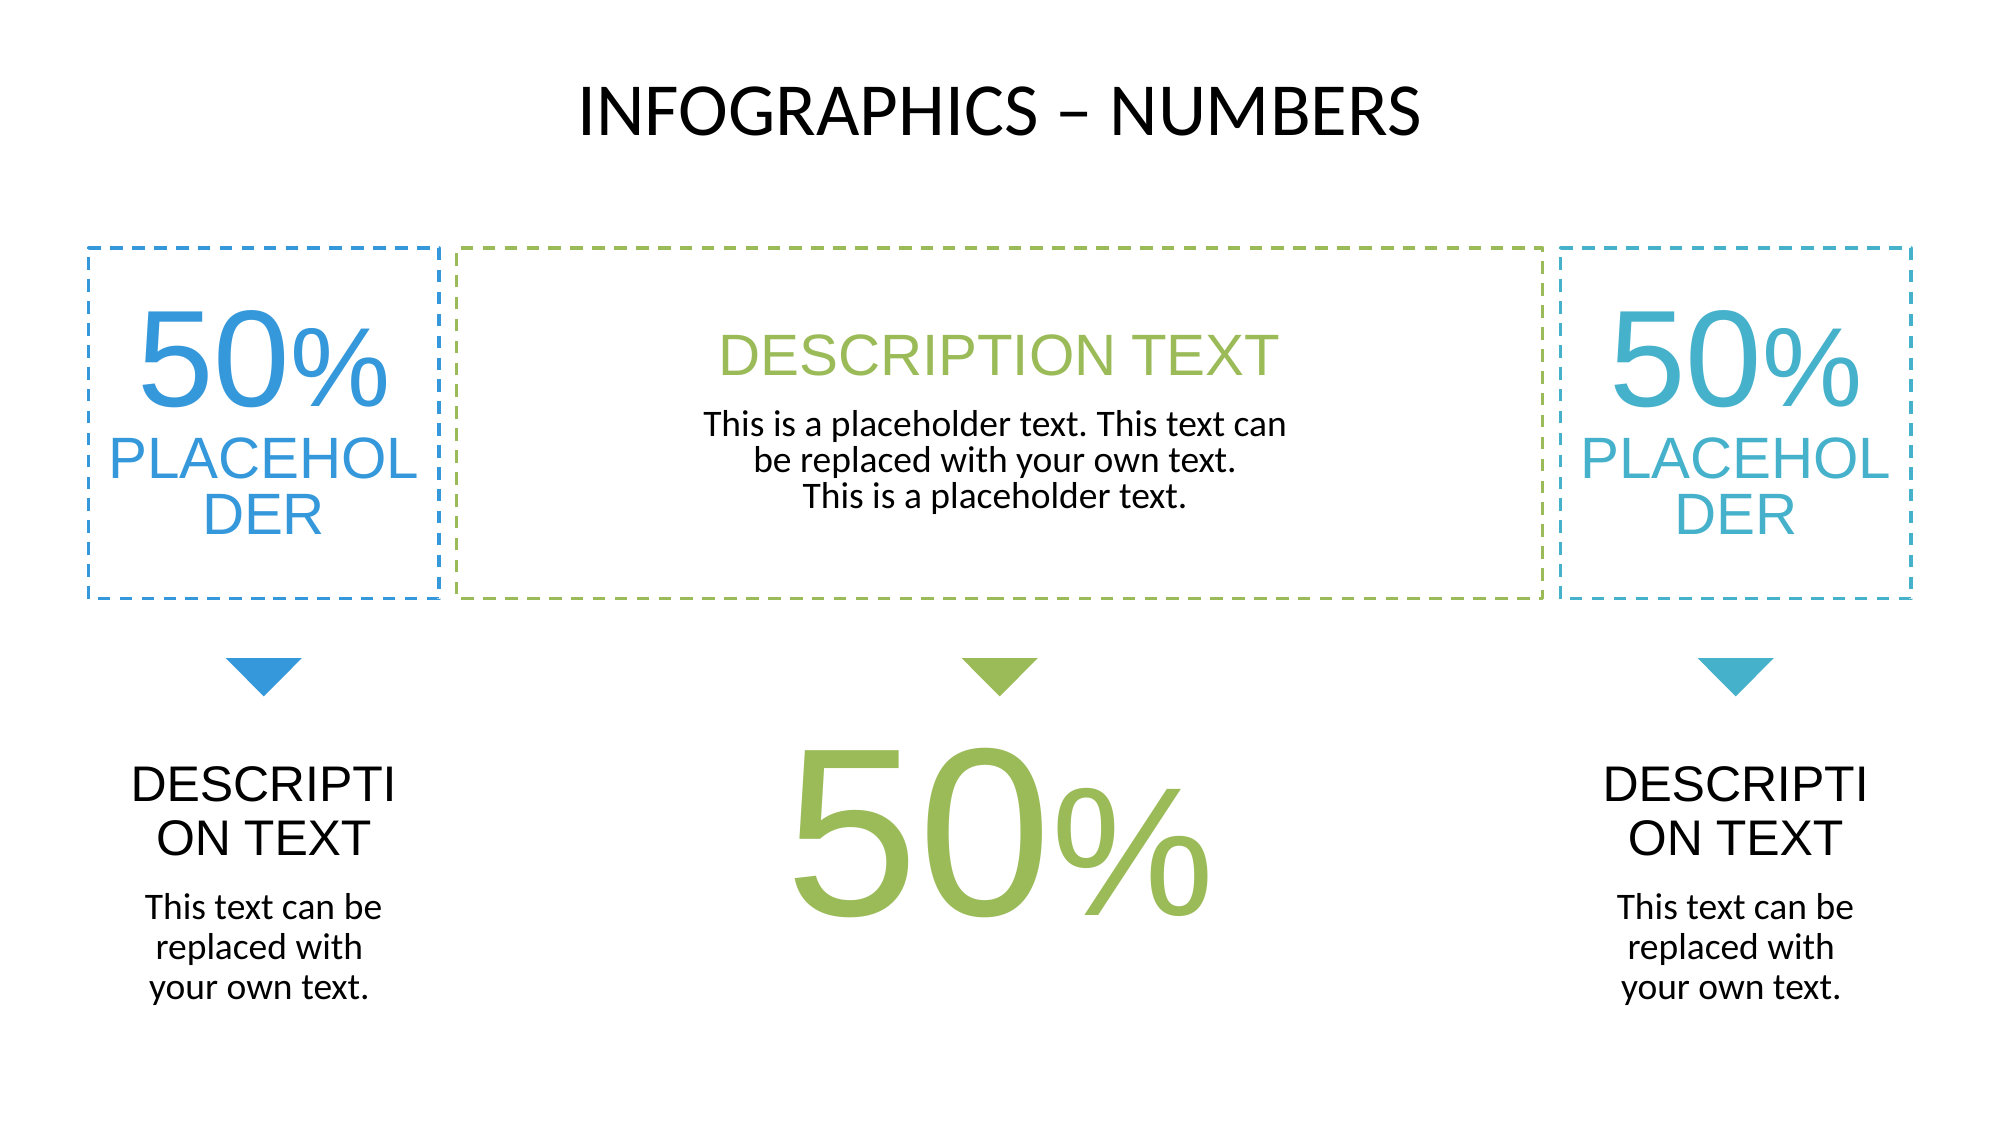

# Infographics – Numbers
50%
PLACEHOLDER
DESCRIPTION TEXT
This is a placeholder text. This text can
be replaced with your own text.
This is a placeholder text.
50%
PLACEHOLDER

50%
DESCRIPTION TEXT
This text can be replaced with
your own text.
DESCRIPTION TEXT
This text can be replaced with
your own text.